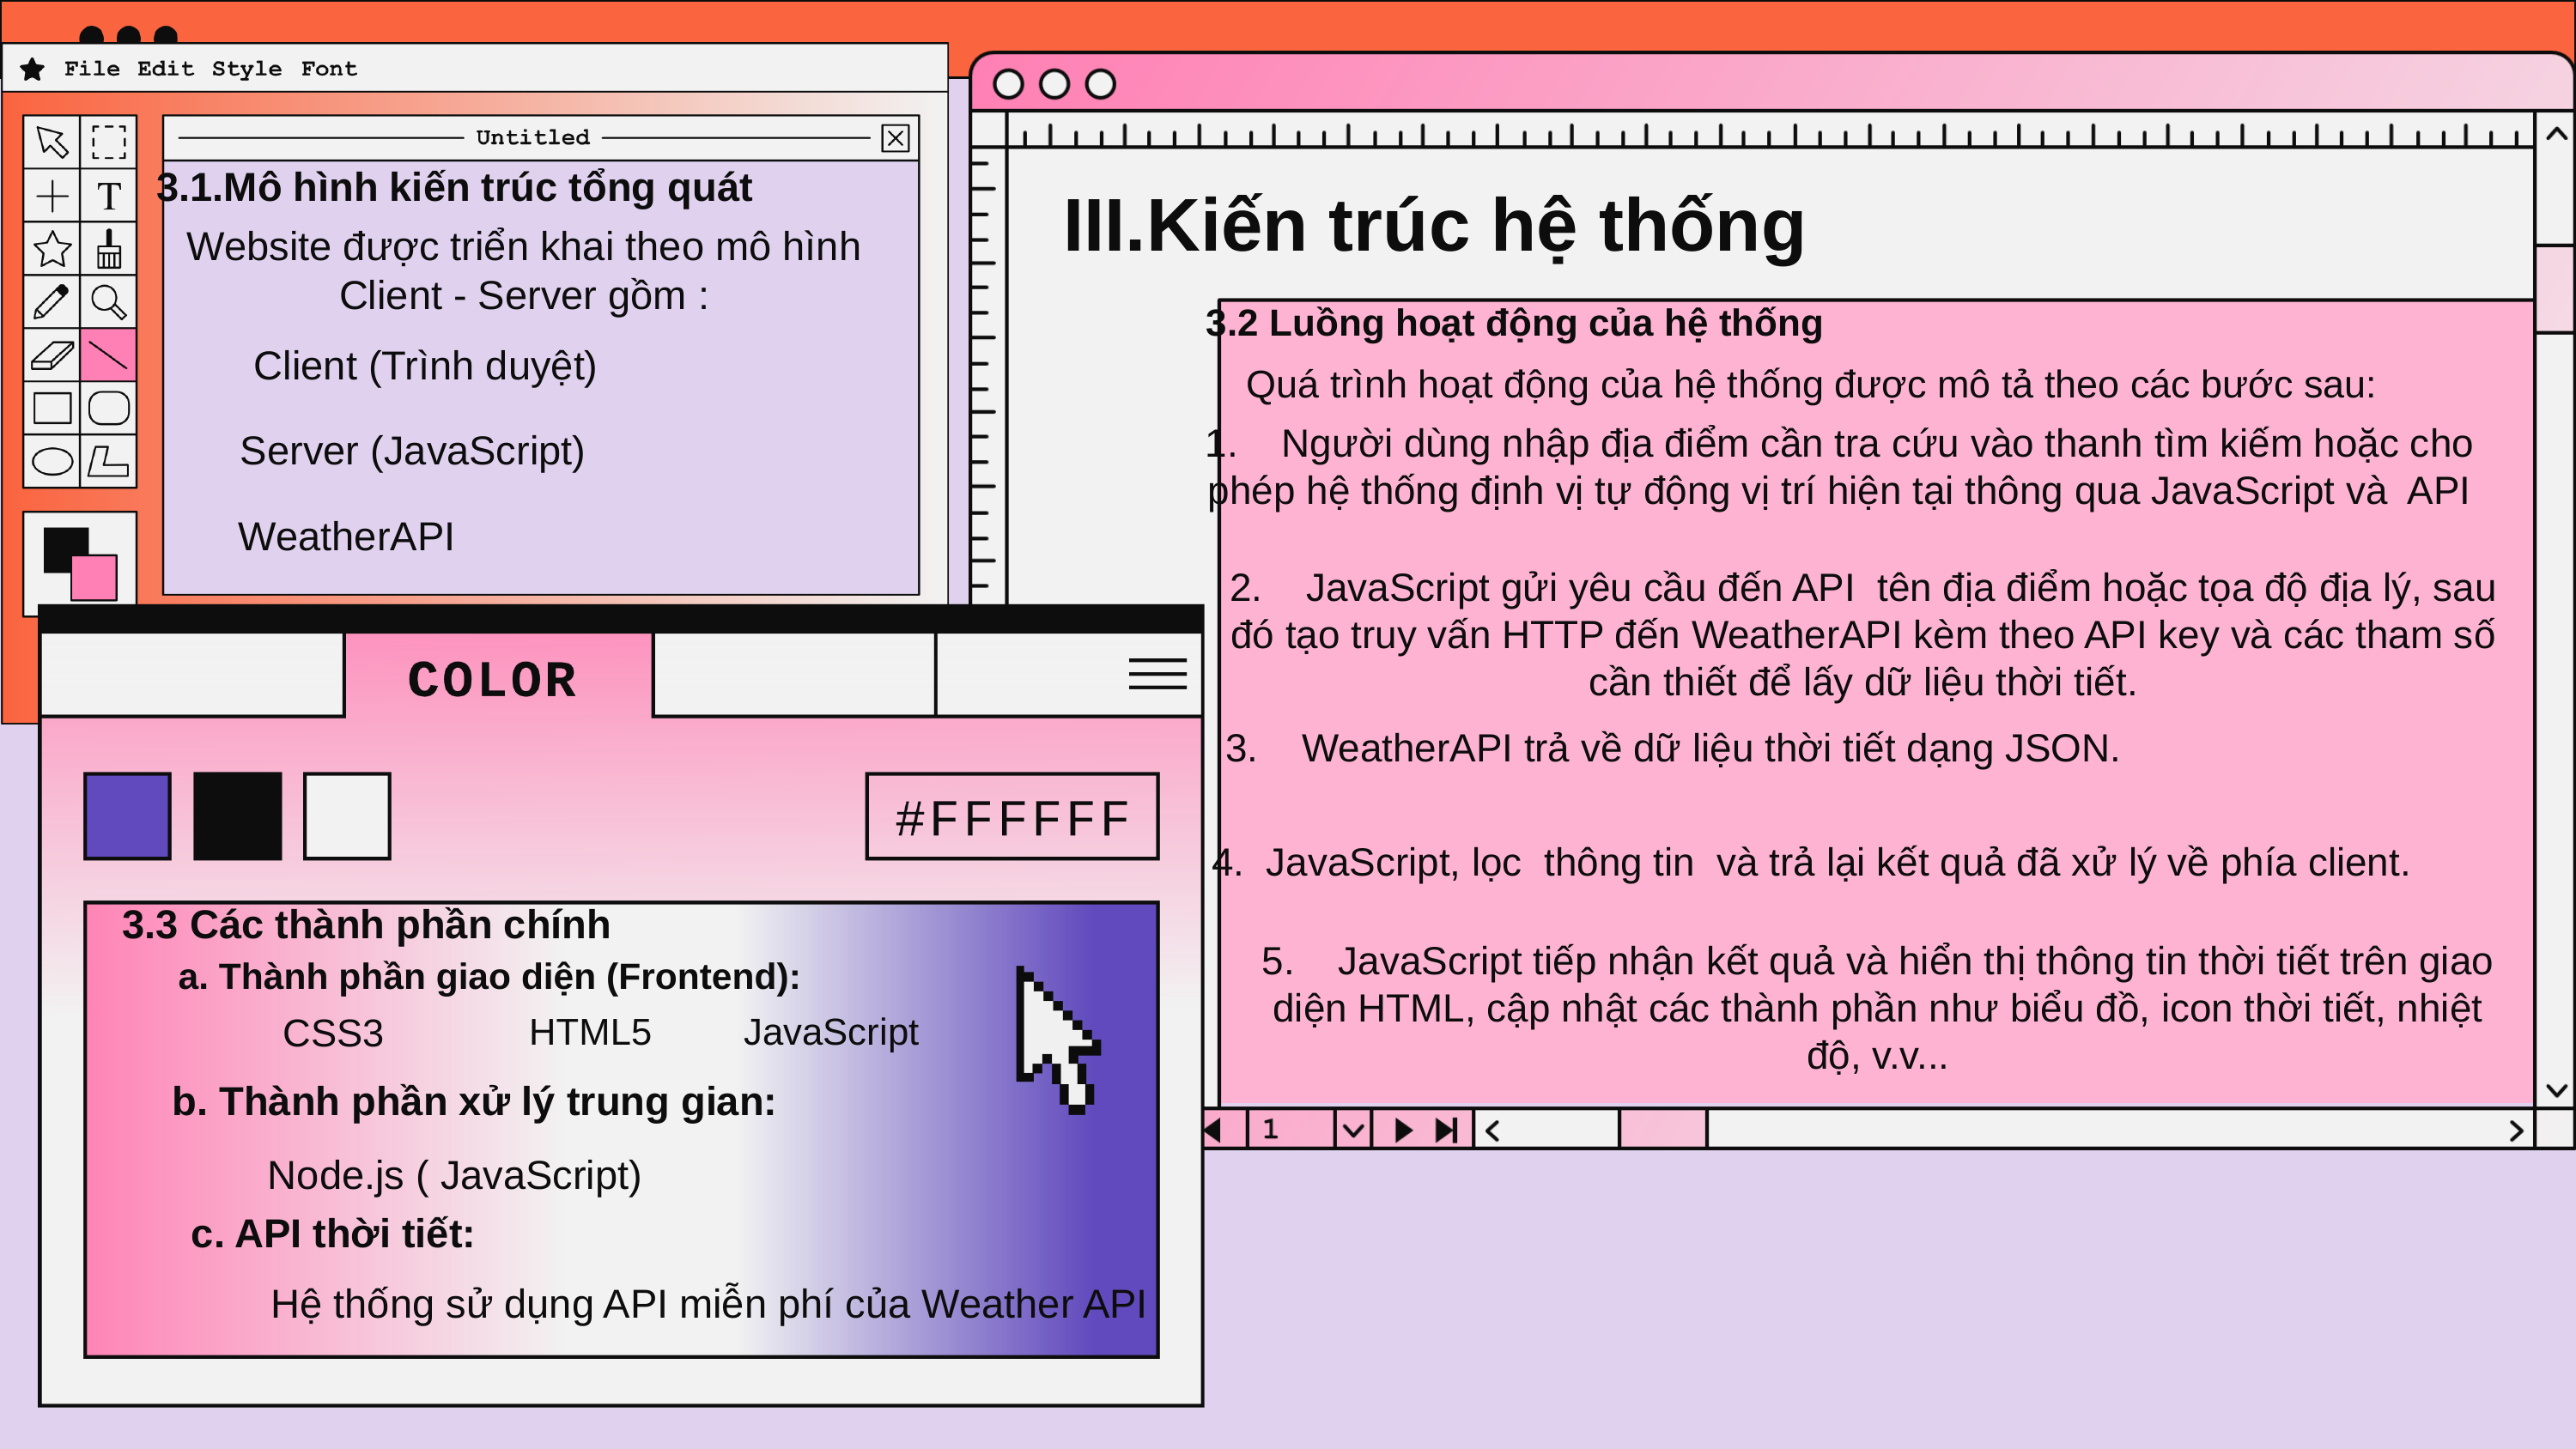

3.1.Mô hình kiến trúc tổng quát
III.Kiến trúc hệ thống
Website được triển khai theo mô hình Client - Server gồm :
3.2 Luồng hoạt động của hệ thống

Client (Trình duyệt)
Quá trình hoạt động của hệ thống được mô tả theo các bước sau:

1.    Người dùng nhập địa điểm cần tra cứu vào thanh tìm kiếm hoặc cho phép hệ thống định vị tự động vị trí hiện tại thông qua JavaScript và  API

Server (JavaScript)
WeatherAPI
2.    JavaScript gửi yêu cầu đến API  tên địa điểm hoặc tọa độ địa lý, sau đó tạo truy vấn HTTP đến WeatherAPI kèm theo API key và các tham số cần thiết để lấy dữ liệu thời tiết.

3.    WeatherAPI trả về dữ liệu thời tiết dạng JSON.

4.  JavaScript, lọc  thông tin  và trả lại kết quả đã xử lý về phía client.
3.3 Các thành phần chính

5.    JavaScript tiếp nhận kết quả và hiển thị thông tin thời tiết trên giao diện HTML, cập nhật các thành phần như biểu đồ, icon thời tiết, nhiệt độ, v.v...

a. Thành phần giao diện (Frontend):

JavaScript
CSS3
HTML5
b. Thành phần xử lý trung gian:

Node.js ( JavaScript)
c. API thời tiết:

Hệ thống sử dụng API miễn phí của Weather API